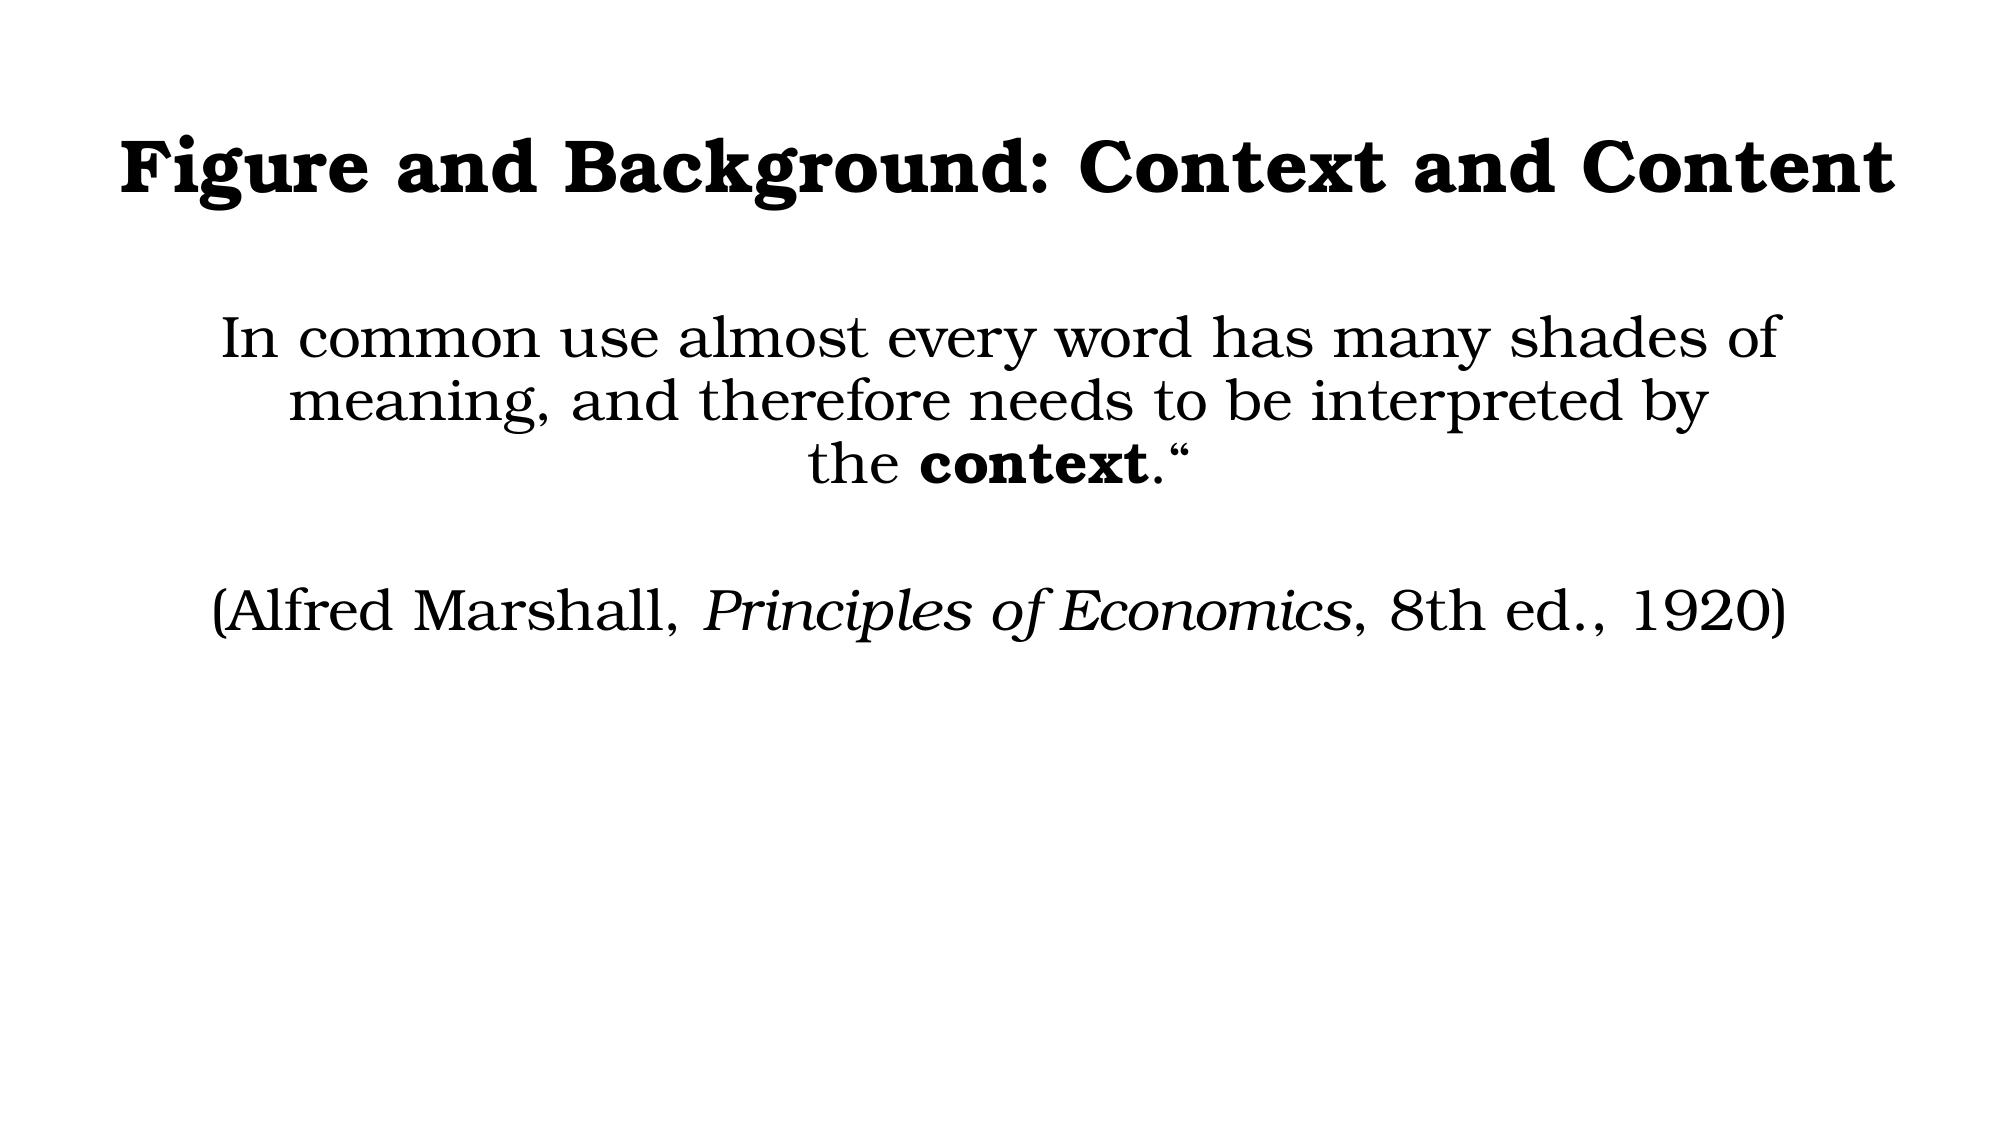

# Figure and Background: Context and Content
In common use almost every word has many shades of meaning, and therefore needs to be interpreted by the context.“
(Alfred Marshall, Principles of Economics, 8th ed., 1920)